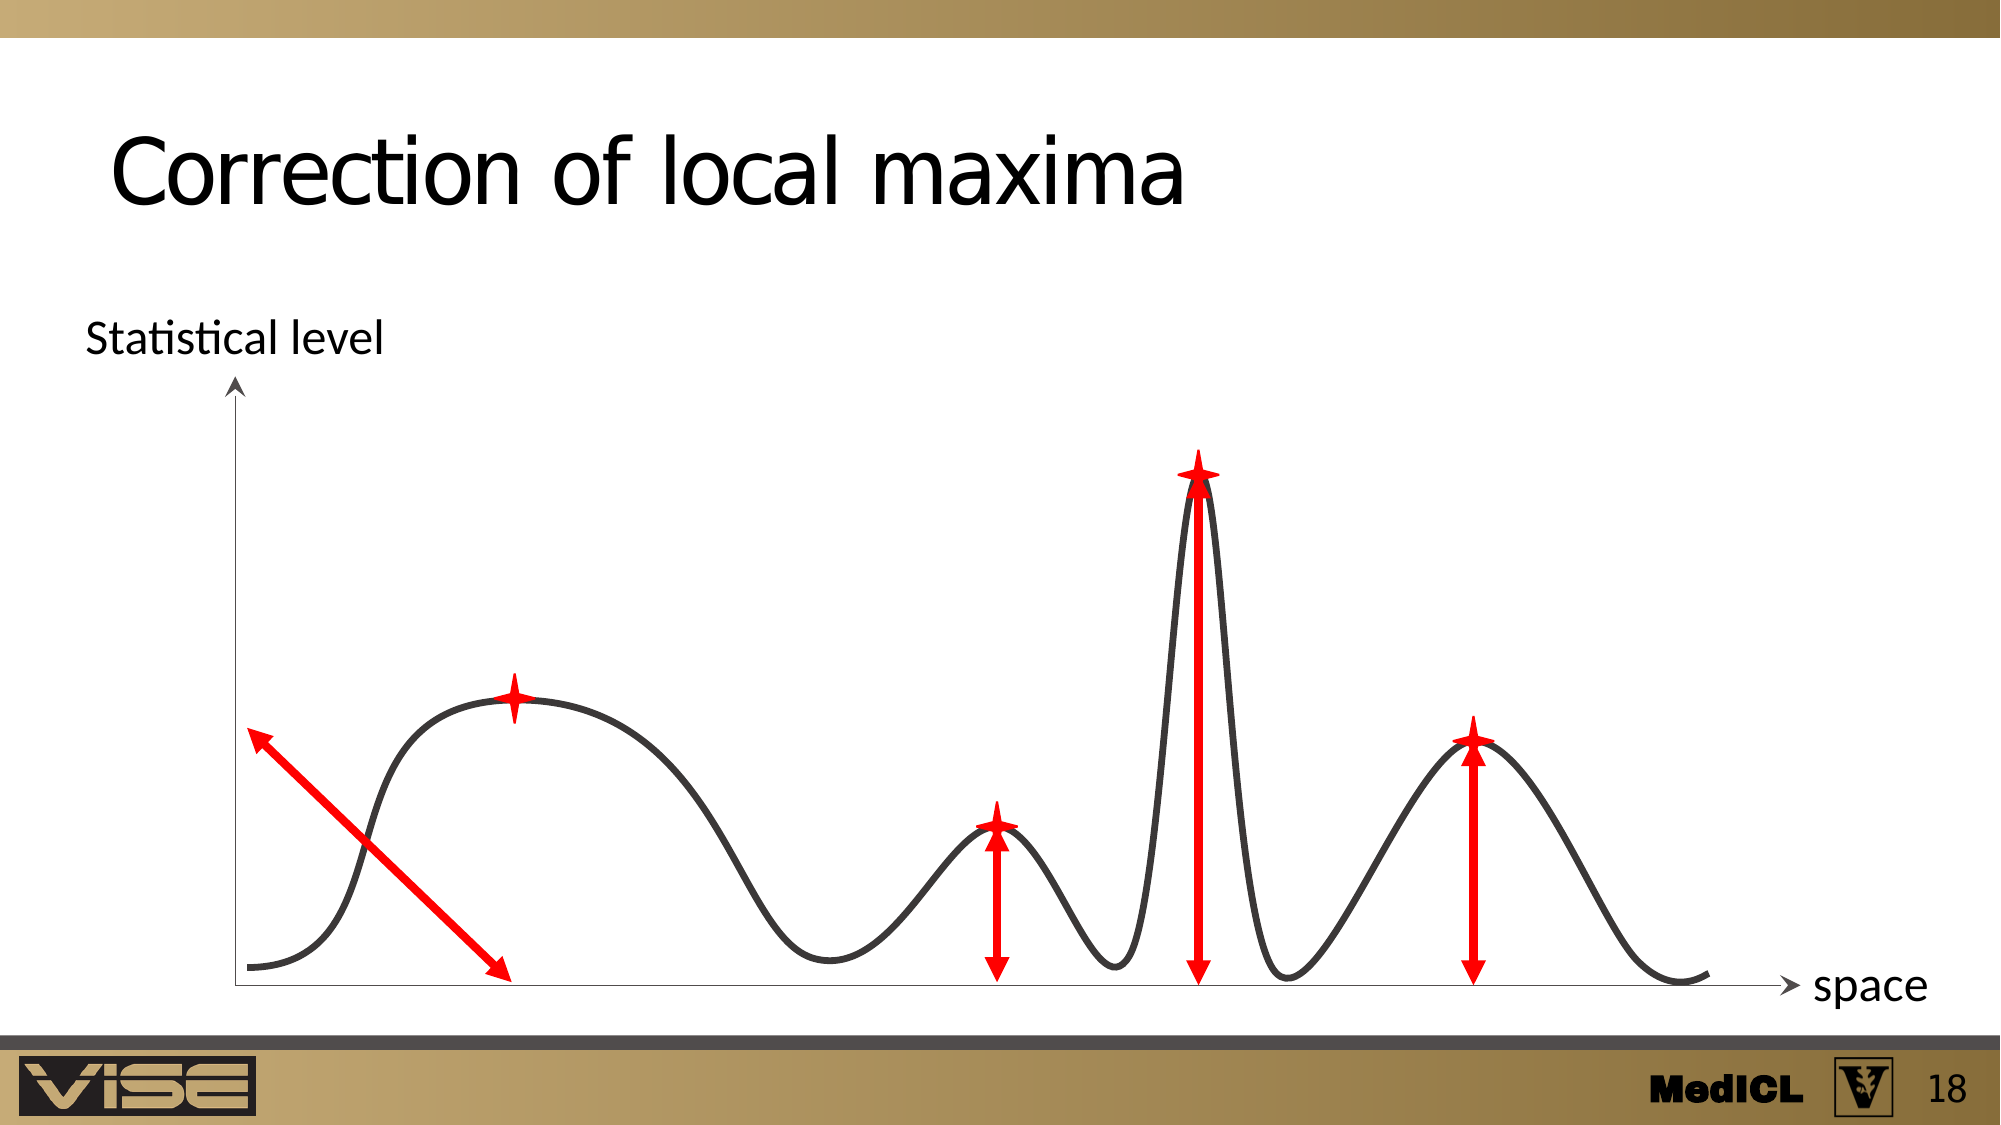

# Correction of local maxima
Statistical level

space
18